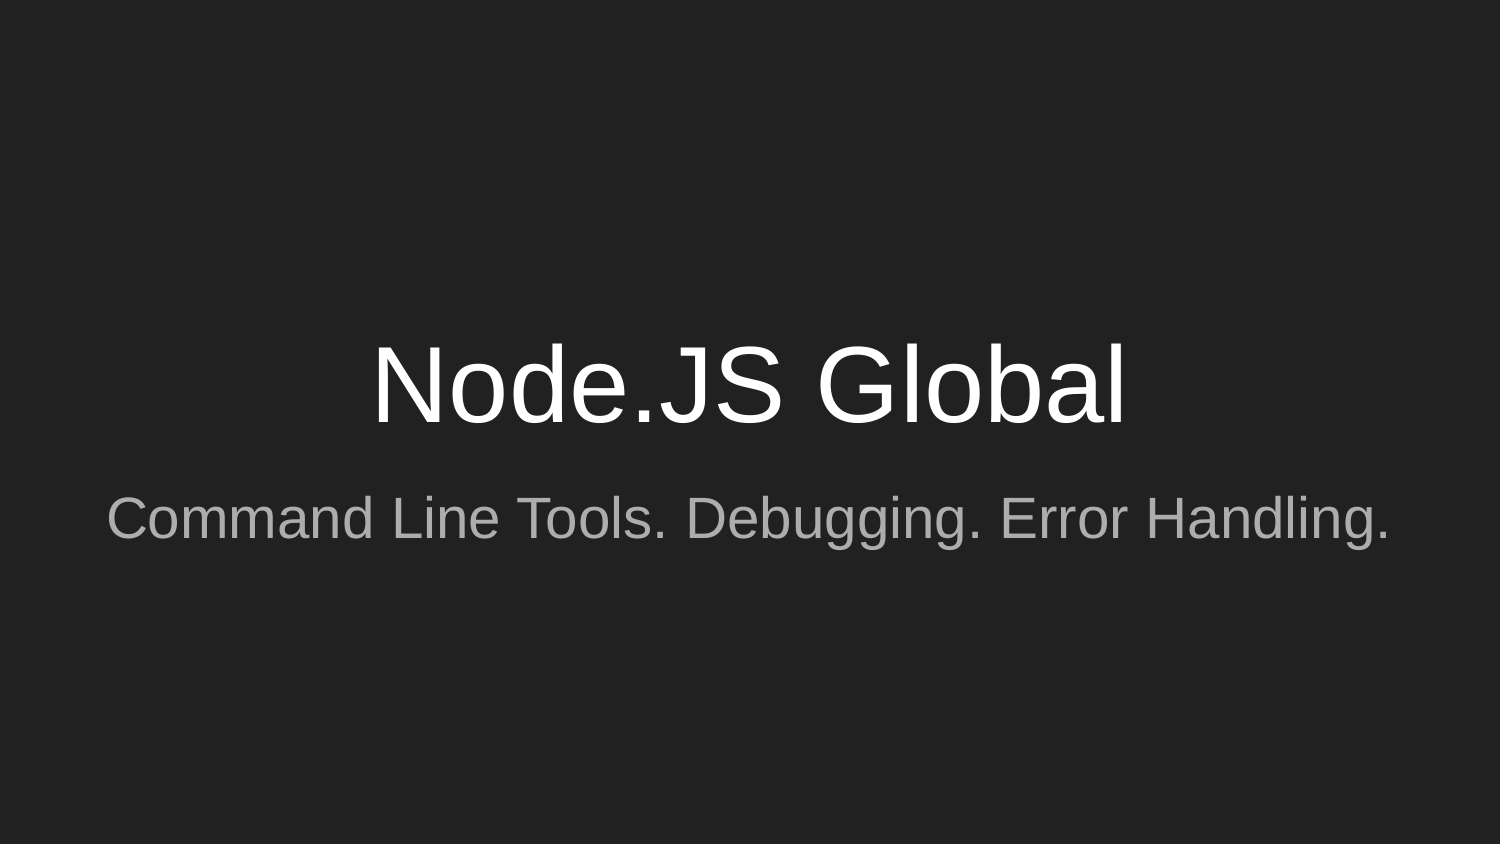

# Node.JS Global
Command Line Tools. Debugging. Error Handling.